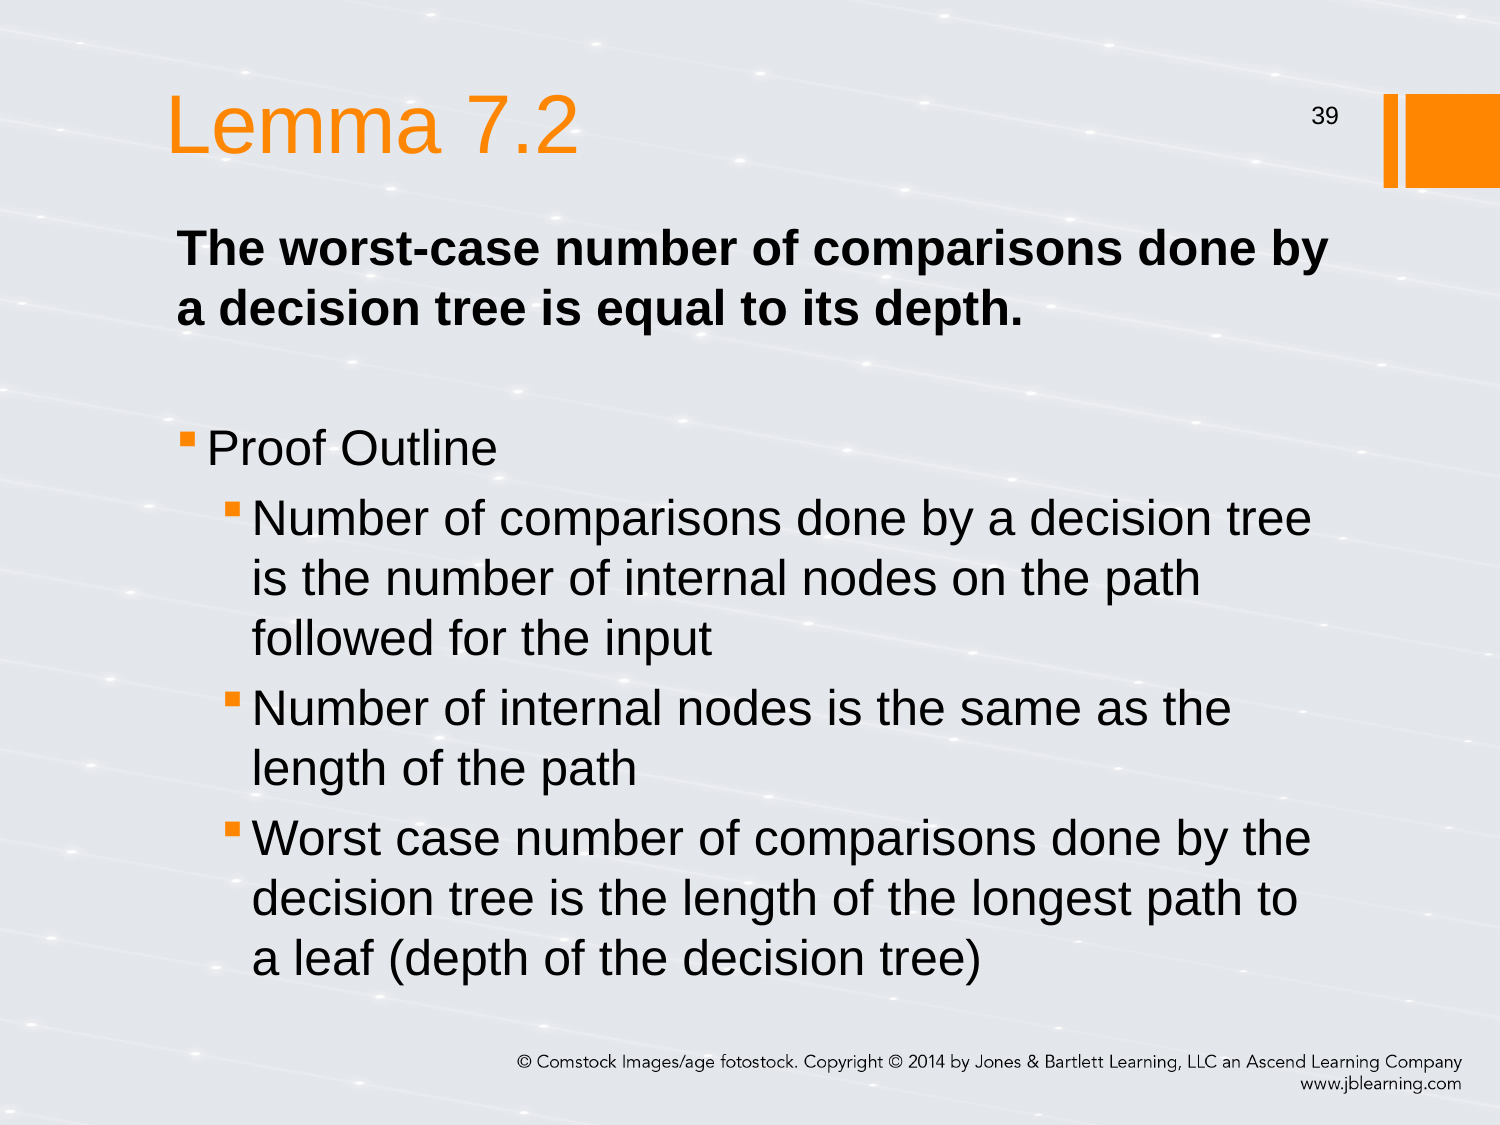

# Lemma 7.2
39
The worst-case number of comparisons done by a decision tree is equal to its depth.

Proof Outline
Number of comparisons done by a decision tree is the number of internal nodes on the path followed for the input
Number of internal nodes is the same as the length of the path
Worst case number of comparisons done by the decision tree is the length of the longest path to a leaf (depth of the decision tree)